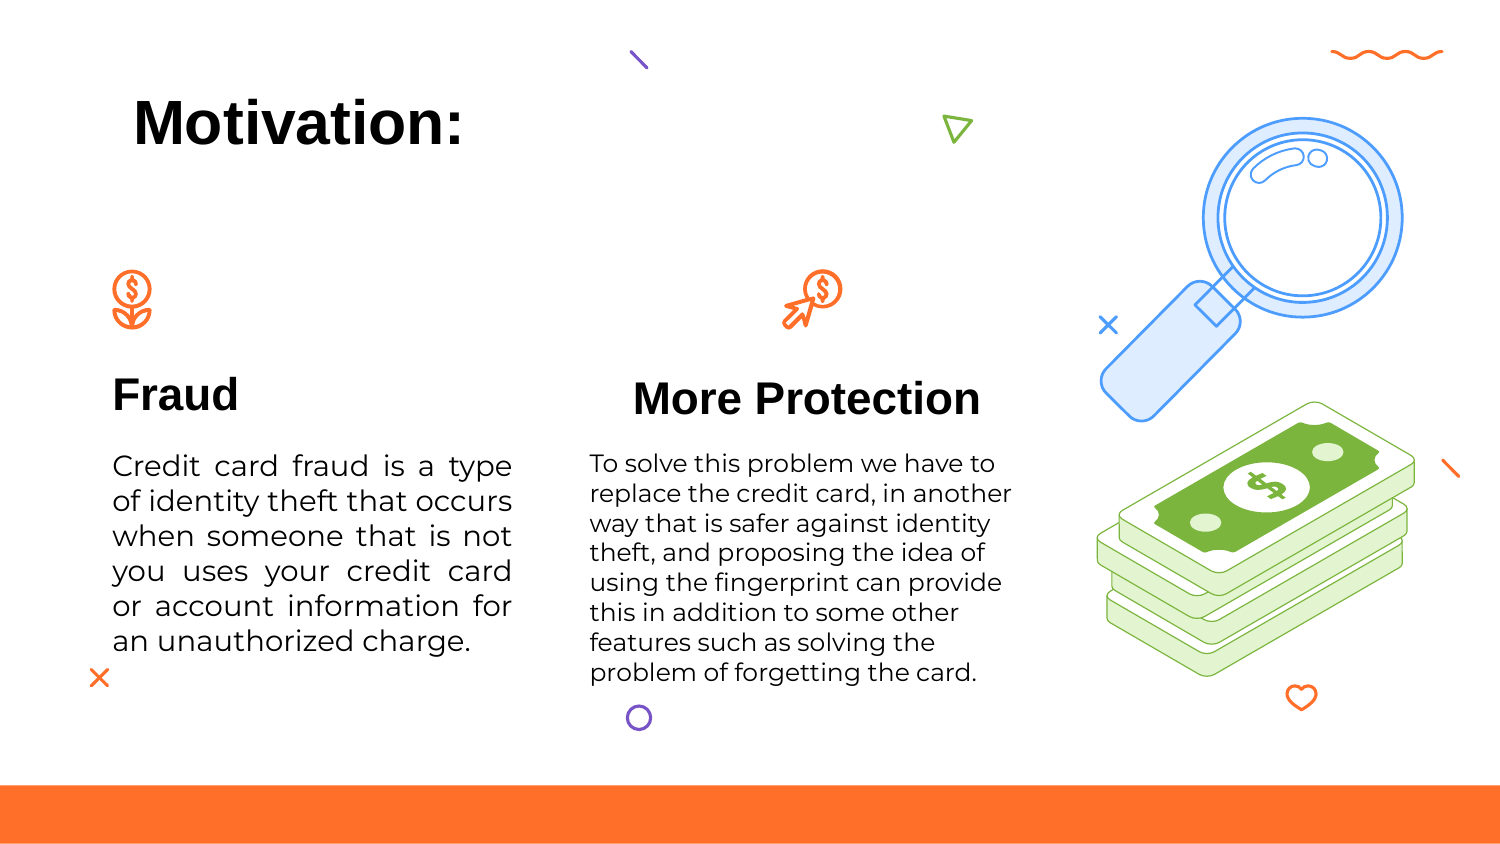

Motivation:

# Fraud
More Protection
Credit card fraud is a type of identity theft that occurs when someone that is not you uses your credit card or account information for an unauthorized charge.
To solve this problem we have to replace the credit card, in another way that is safer against identity theft, and proposing the idea of using the fingerprint can provide this in addition to some other features such as solving the problem of forgetting the card.